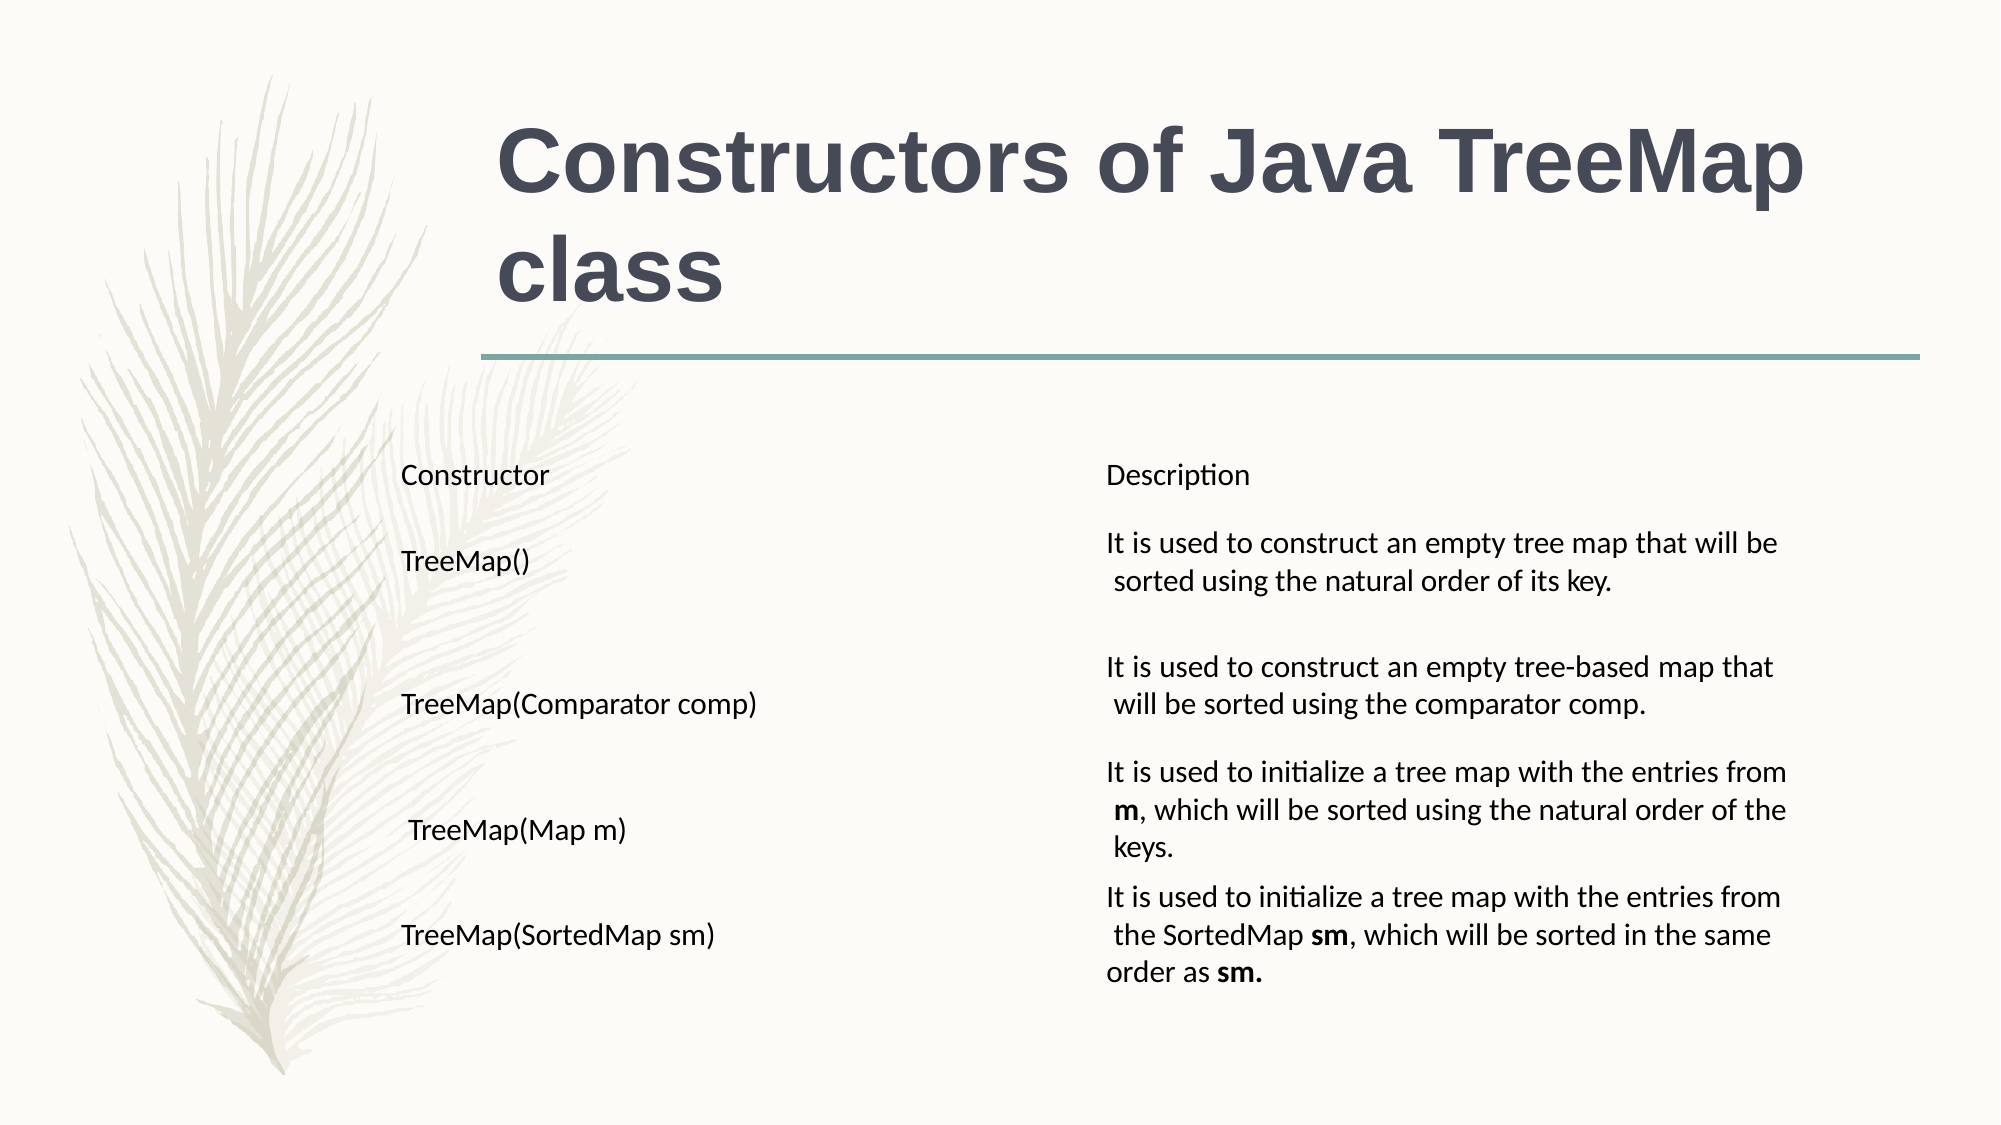

# Constructors of Java TreeMap  class
Constructor

TreeMap()
TreeMap(Comparator comp)  TreeMap(Map m)

TreeMap(SortedMap sm)
Description
It is used to construct an empty tree map that will be  sorted using the natural order of its key.

It is used to construct an empty tree-based map that  will be sorted using the comparator comp.

It is used to initialize a tree map with the entries from  m, which will be sorted using the natural order of the  keys.
It is used to initialize a tree map with the entries from  the SortedMap sm, which will be sorted in the same  order as sm.